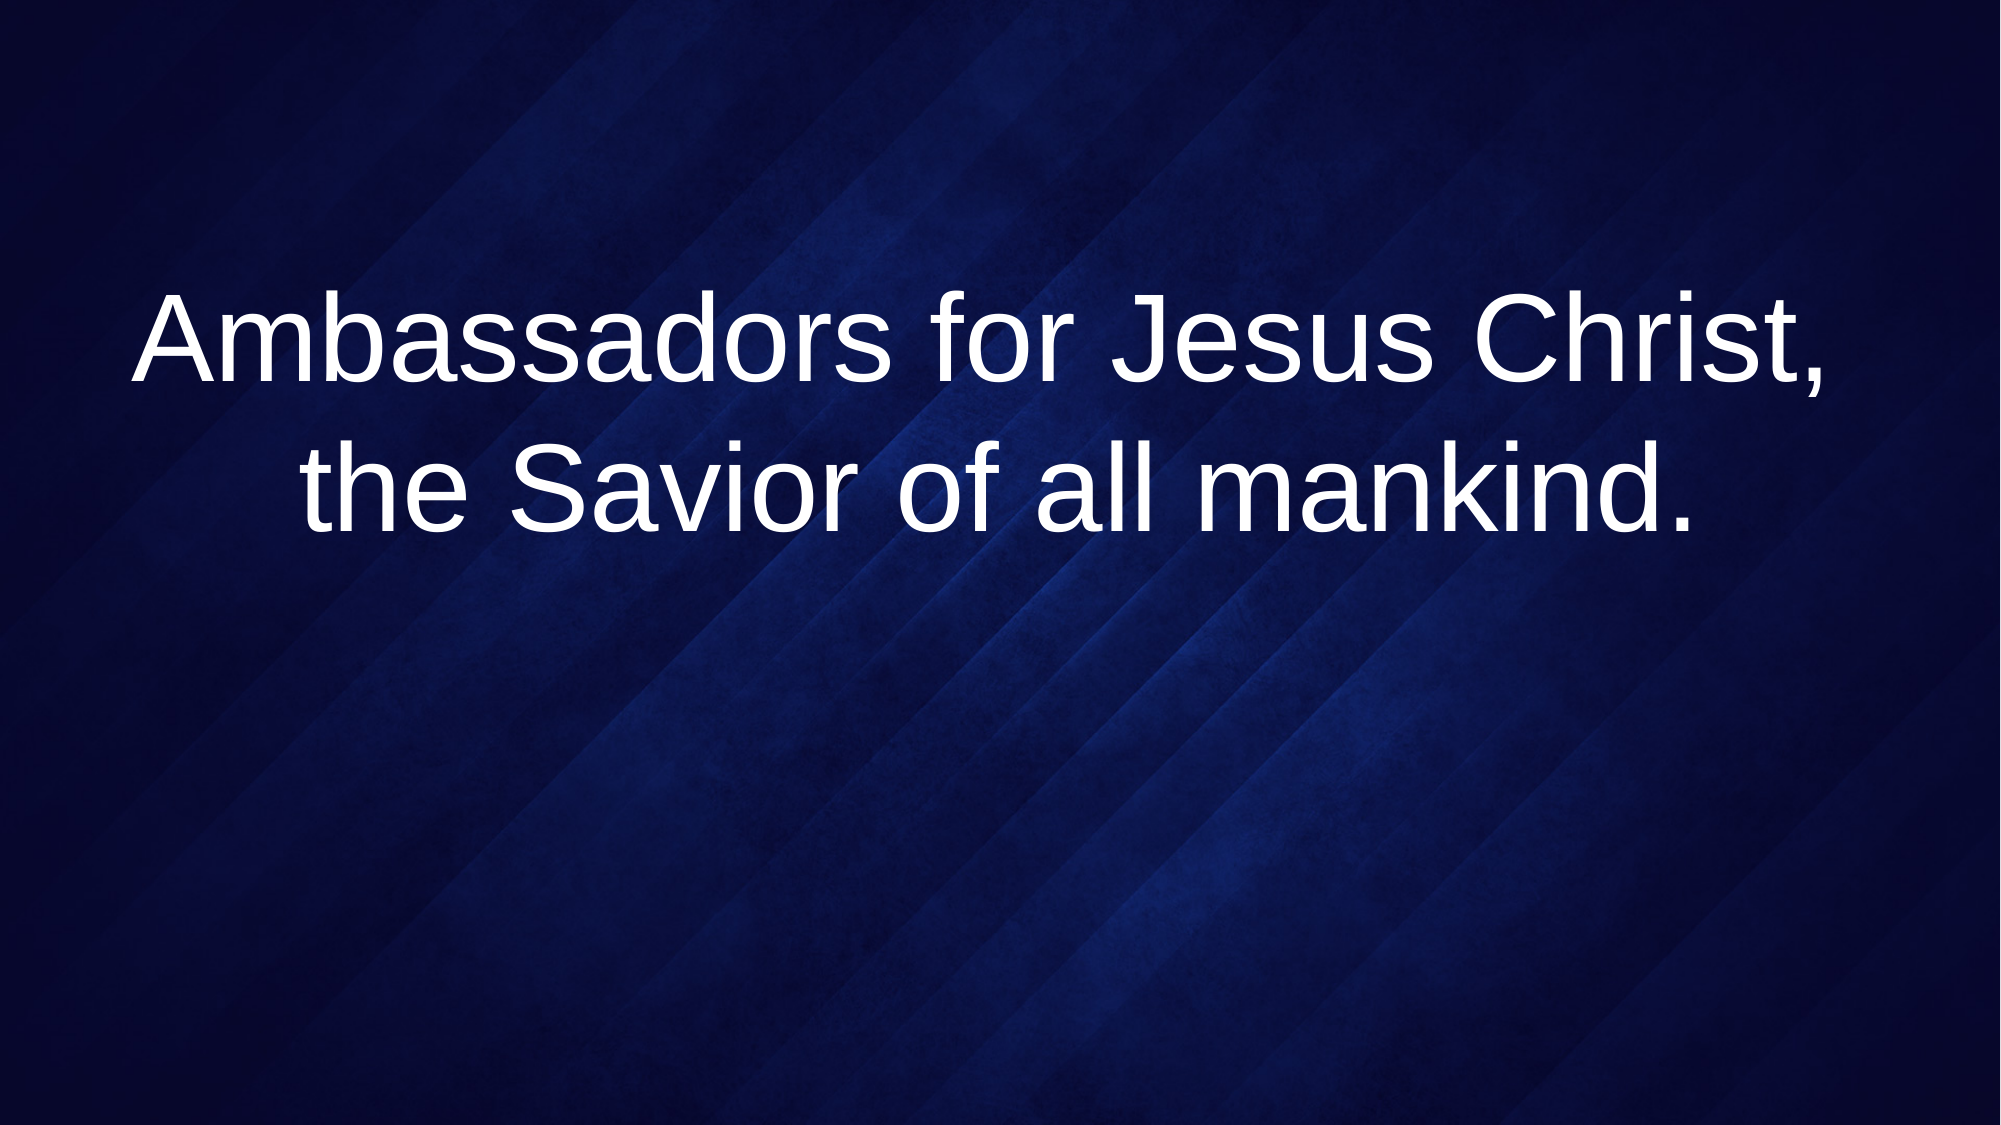

# Ambassadors for Jesus Christ, the Savior of all mankind.